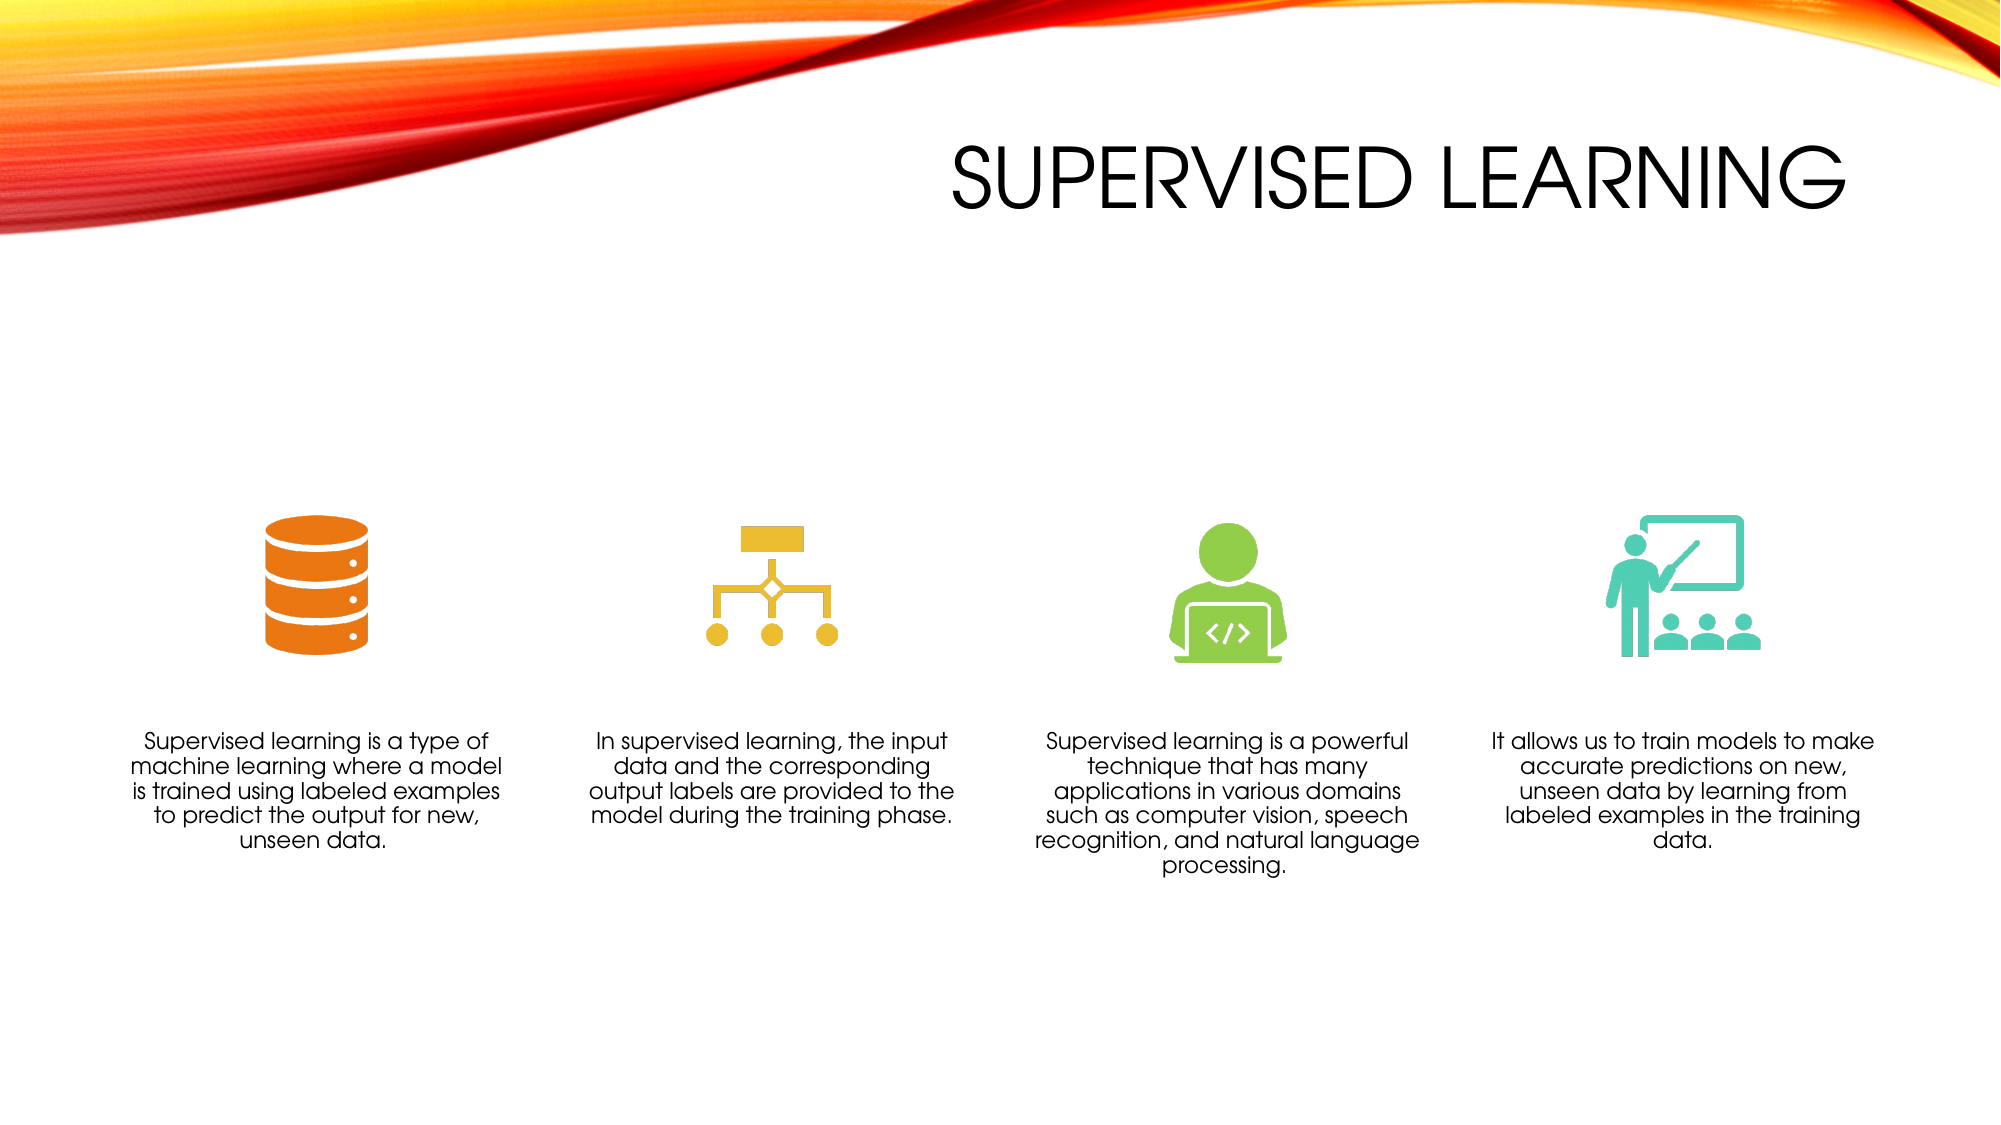

# Supervised learning
Supervised learning is a type of machine learning where a model is trained using labeled examples to predict the output for new, unseen data.
In supervised learning, the input data and the corresponding output labels are provided to the model during the training phase.
Supervised learning is a powerful technique that has many applications in various domains such as computer vision, speech recognition, and natural language processing.
It allows us to train models to make accurate predictions on new, unseen data by learning from labeled examples in the training data.